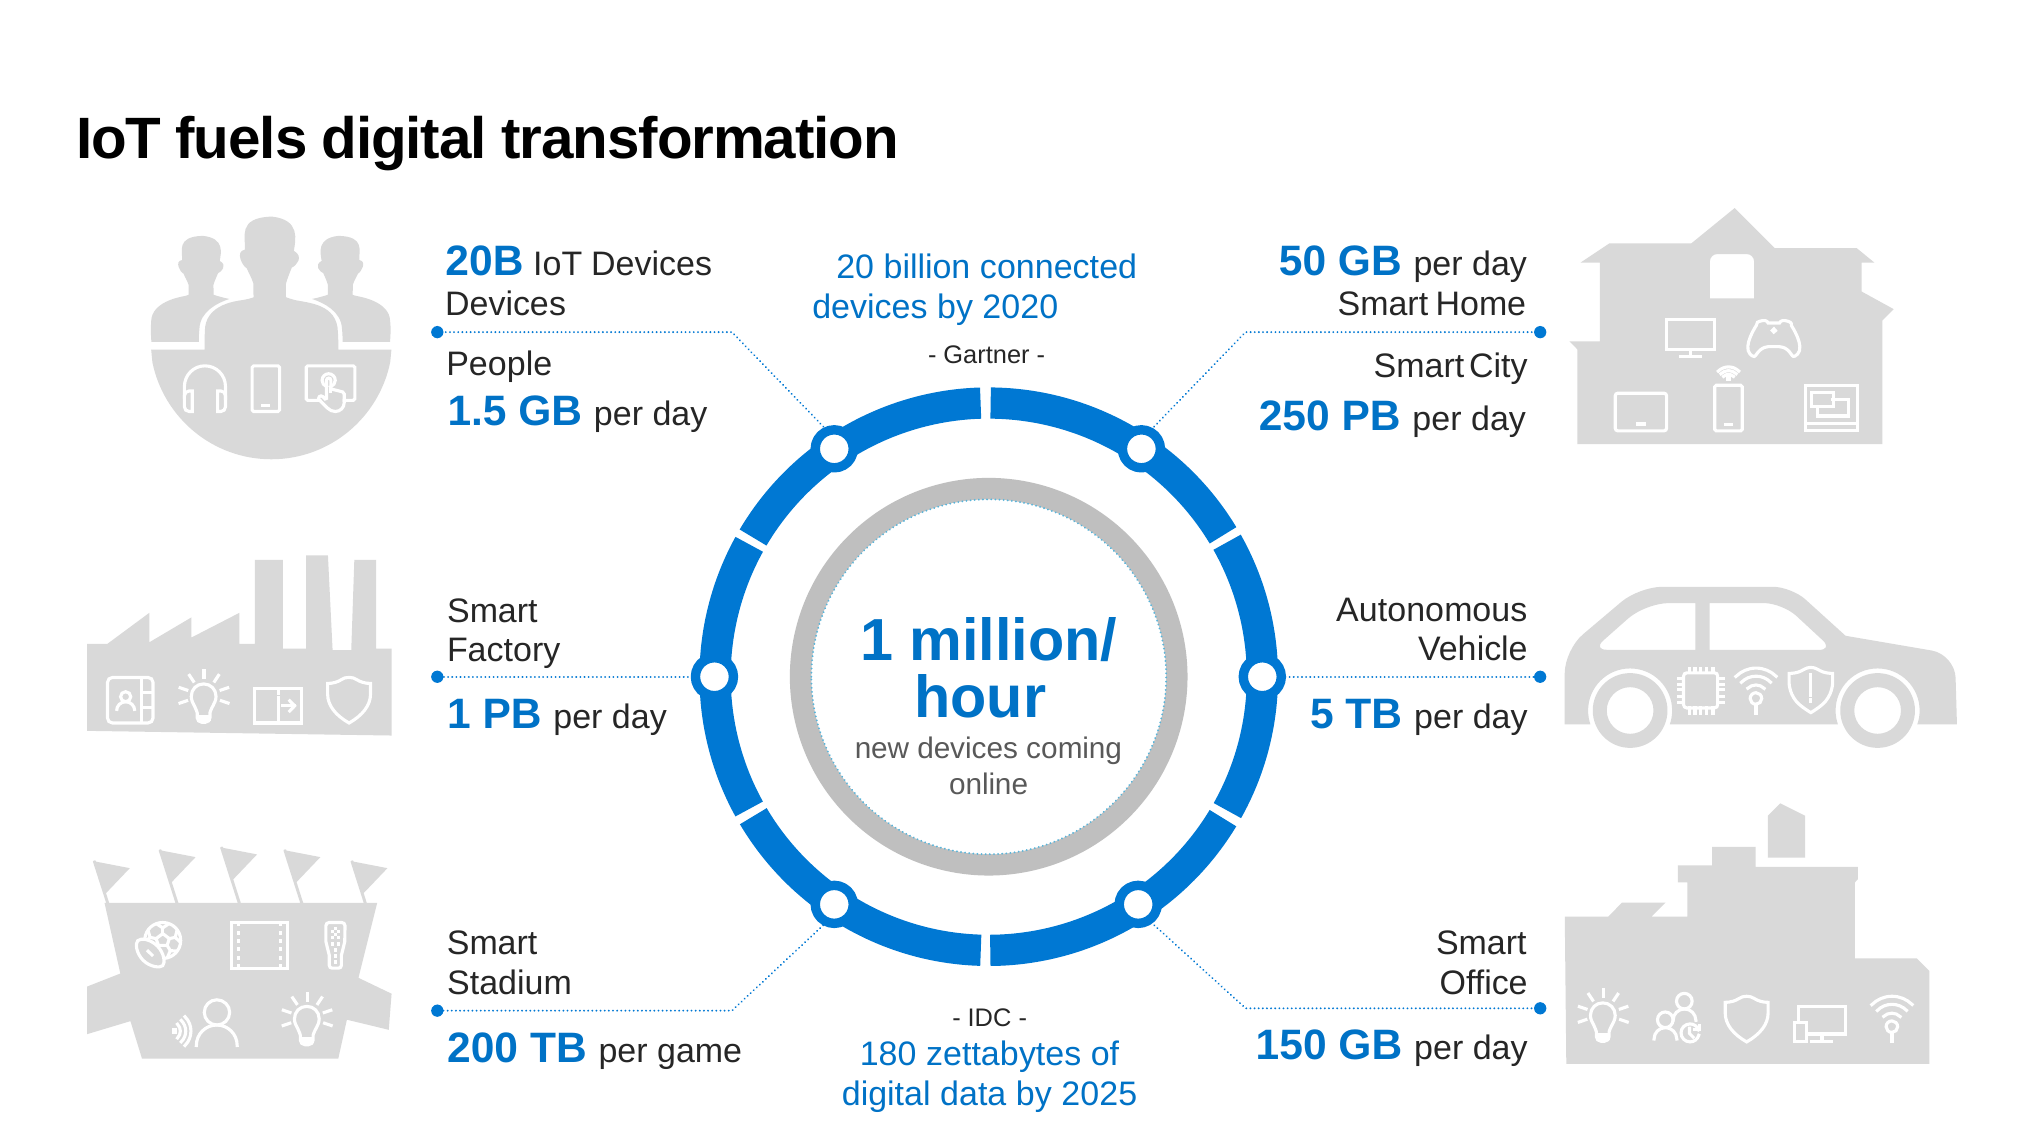

# IoT fuels digital transformation

20 billion connected devices by 2020
- Gartner -
20B IoT Devices
50 GB per day
1.5 GB per day
250 PB per day
1 PB per day
5 TB per day
150 GB per day
200 TB per game
Smart
Smart
Autonomous
Smart
Smart
Smart
Devices
Home

People
City

1 million/
hour
new devices coming
online

Vehicle

Factory

Stadium
Office
- IDC -
180 zettabytes of digital data by 2025